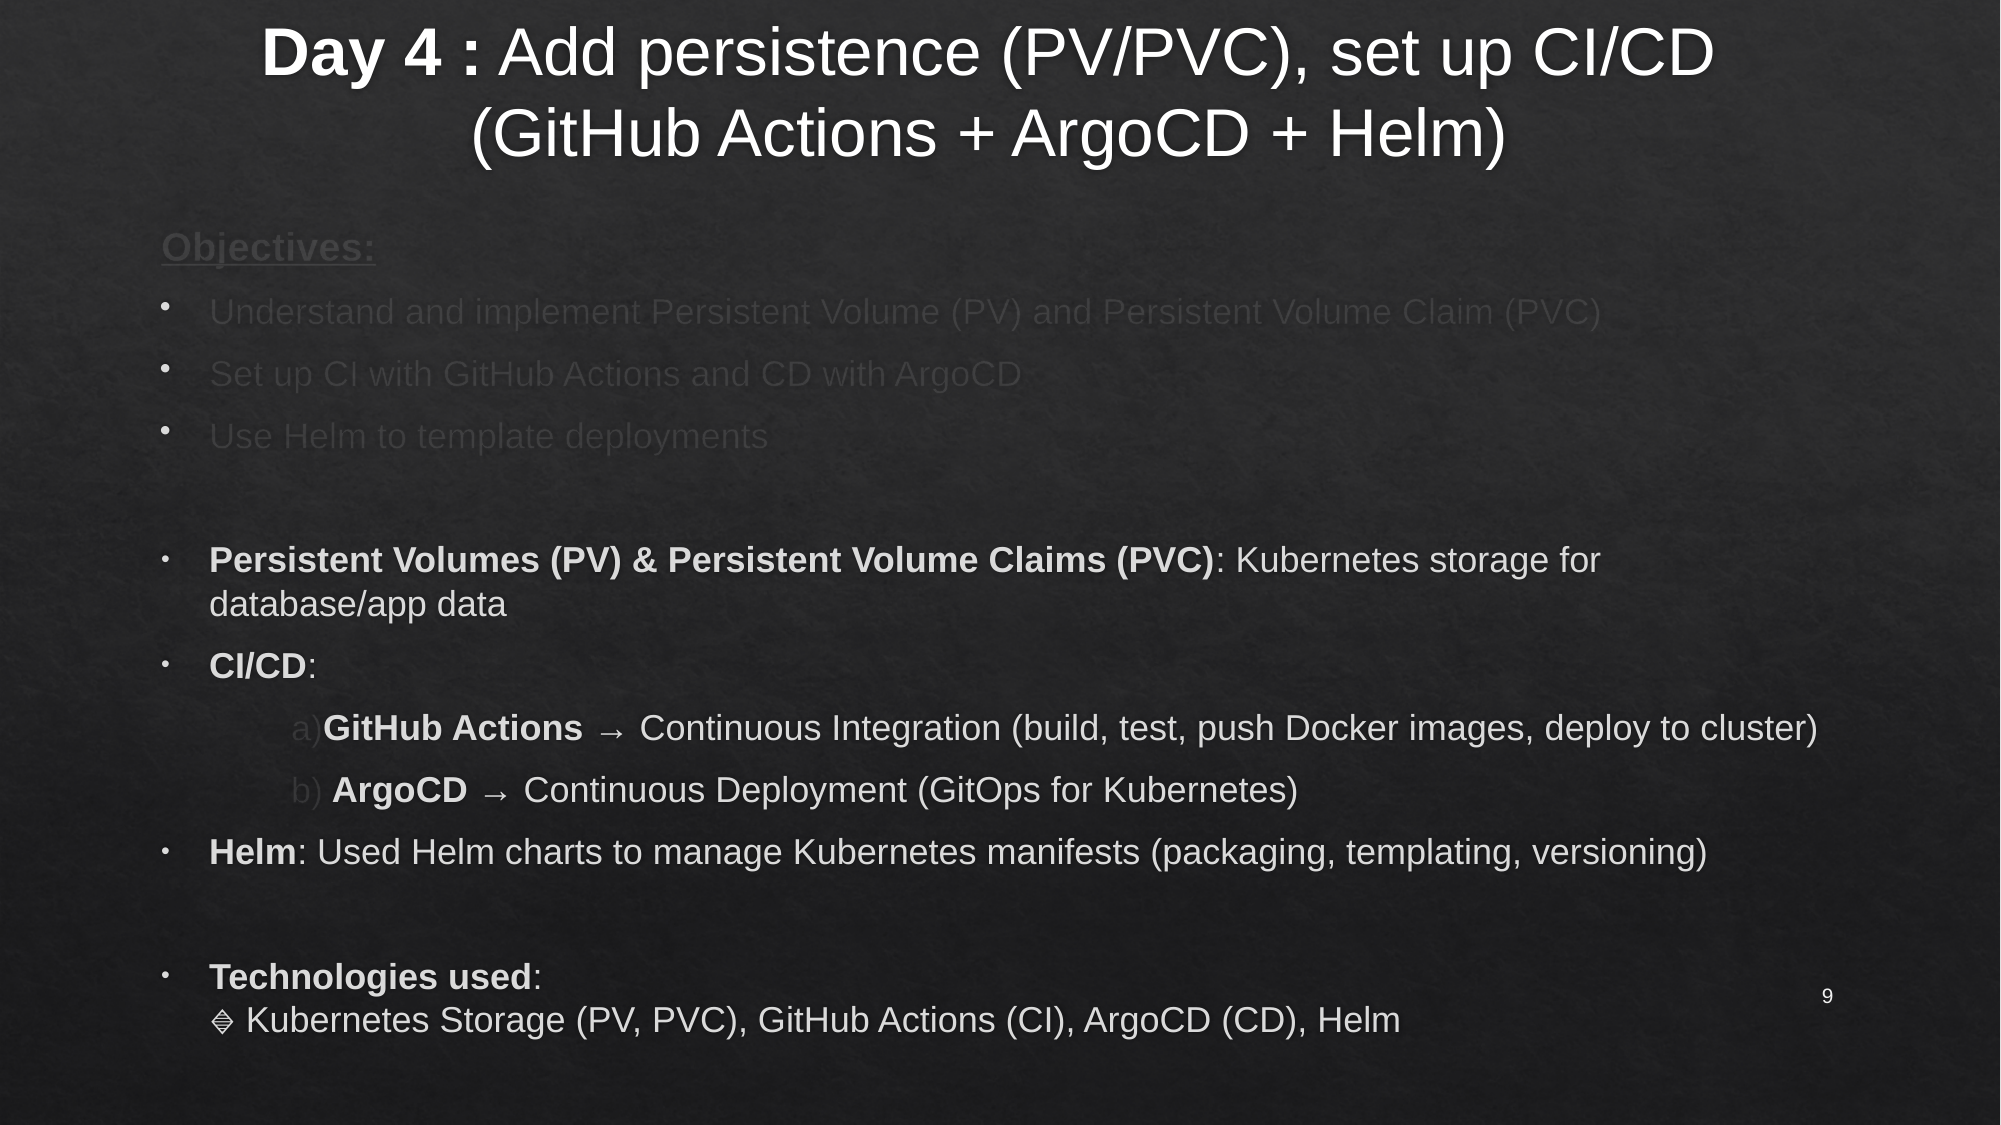

# Day 4 : Add persistence (PV/PVC), set up CI/CD (GitHub Actions + ArgoCD + Helm)
Objectives:
Understand and implement Persistent Volume (PV) and Persistent Volume Claim (PVC)
Set up CI with GitHub Actions and CD with ArgoCD
Use Helm to template deployments

Persistent Volumes (PV) & Persistent Volume Claims (PVC): Kubernetes storage for database/app data
CI/CD:
             a)GitHub Actions → Continuous Integration (build, test, push Docker images, deploy to cluster)
             b) ArgoCD → Continuous Deployment (GitOps for Kubernetes)
Helm: Used Helm charts to manage Kubernetes manifests (packaging, templating, versioning)

Technologies used:
🔹 Kubernetes Storage (PV, PVC), GitHub Actions (CI), ArgoCD (CD), Helm

9